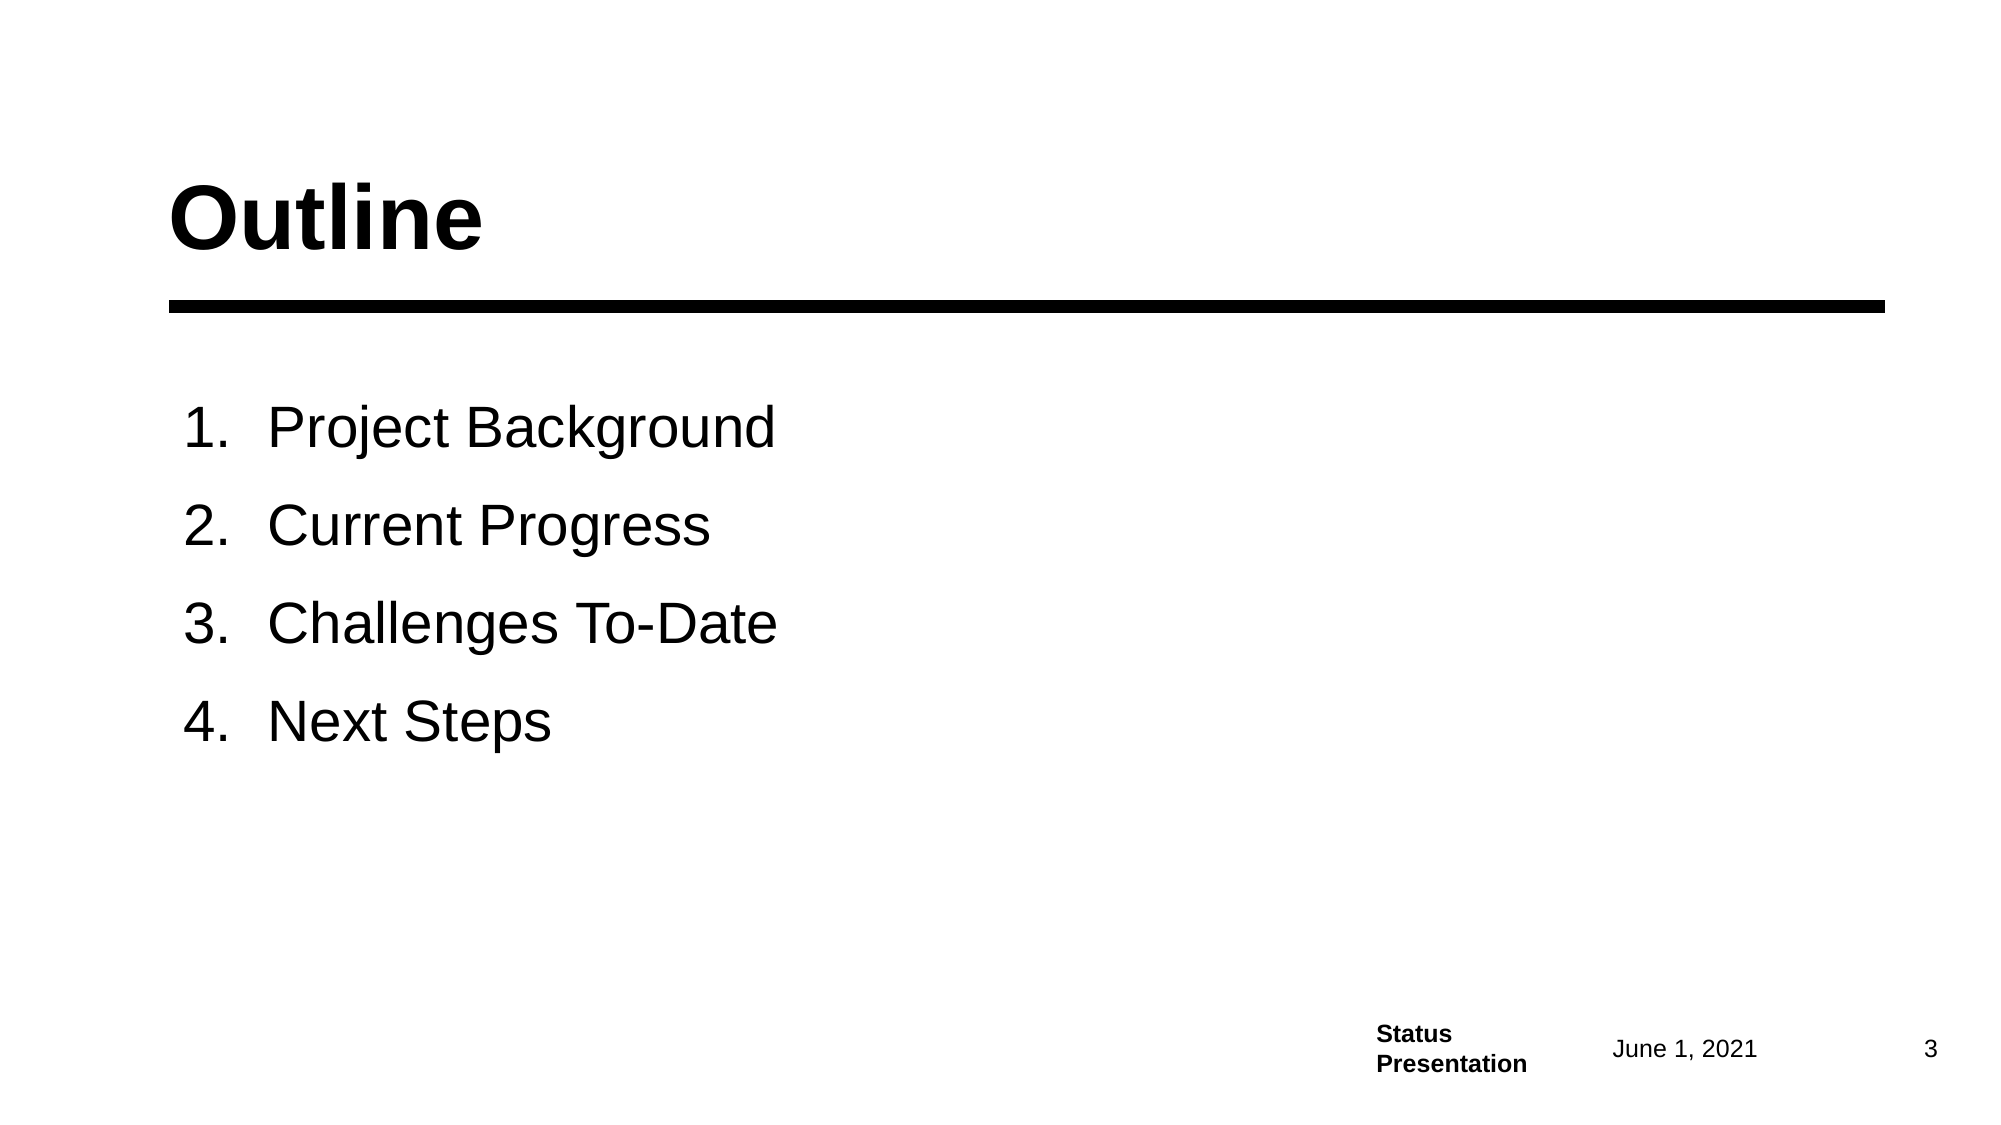

# Outline
Project Background
Current Progress
Challenges To-Date
Next Steps

June 1, 2021
3
Status Presentation